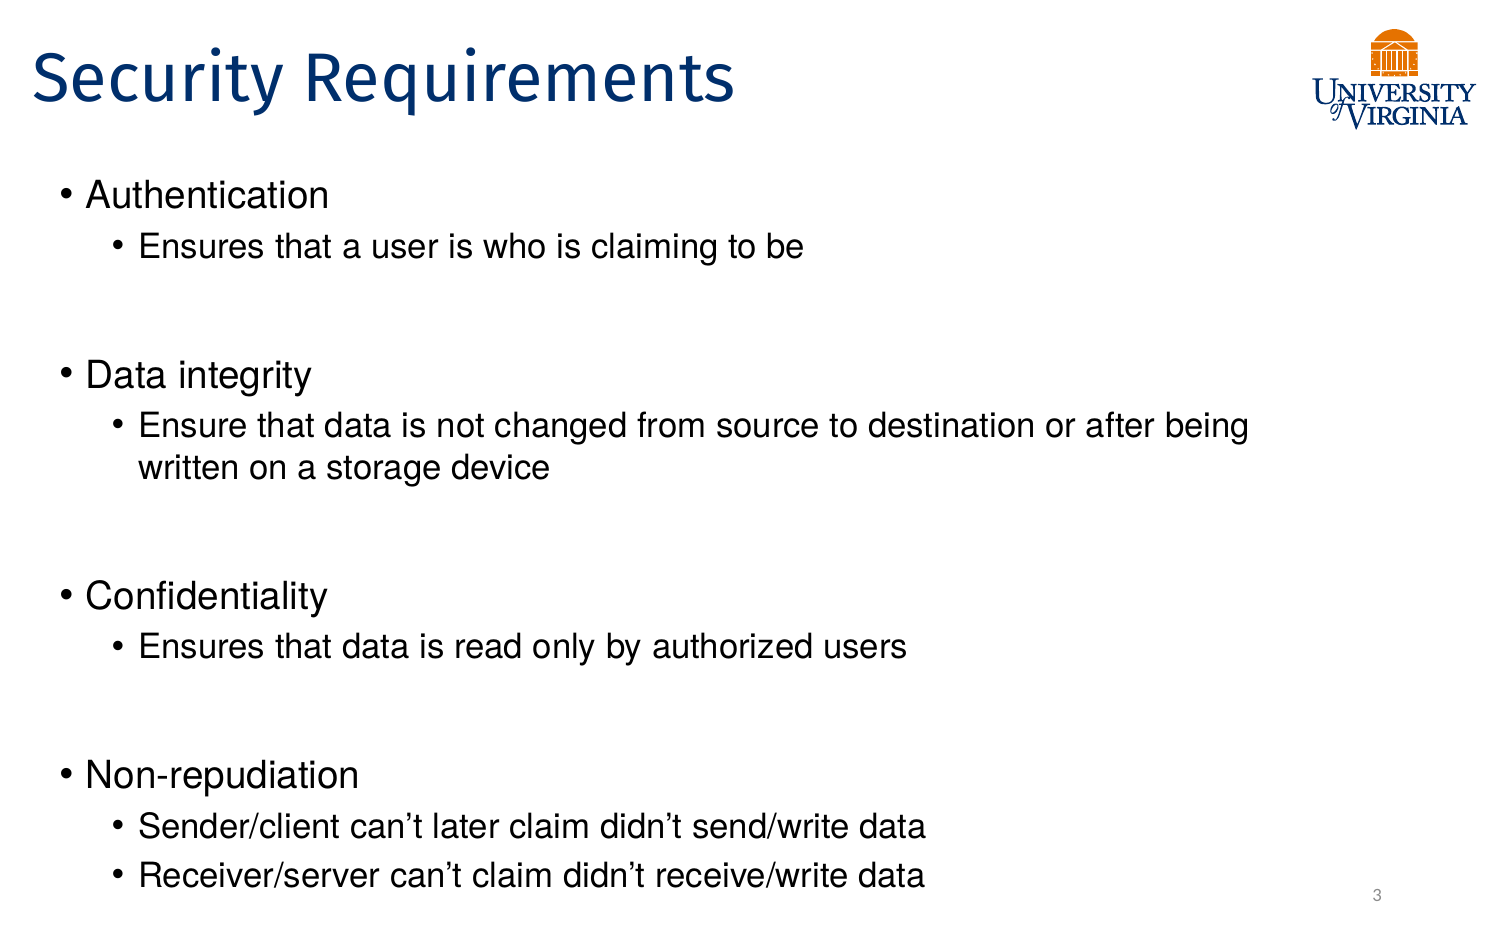

# Security Requirements
Authentication
Ensures that a user is who is claiming to be

Data integrity
Ensure that data is not changed from source to destination or after being written on a storage device

Confidentiality
Ensures that data is read only by authorized users

Non-repudiation
Sender/client can’t later claim didn’t send/write data
Receiver/server can’t claim didn’t receive/write data

3